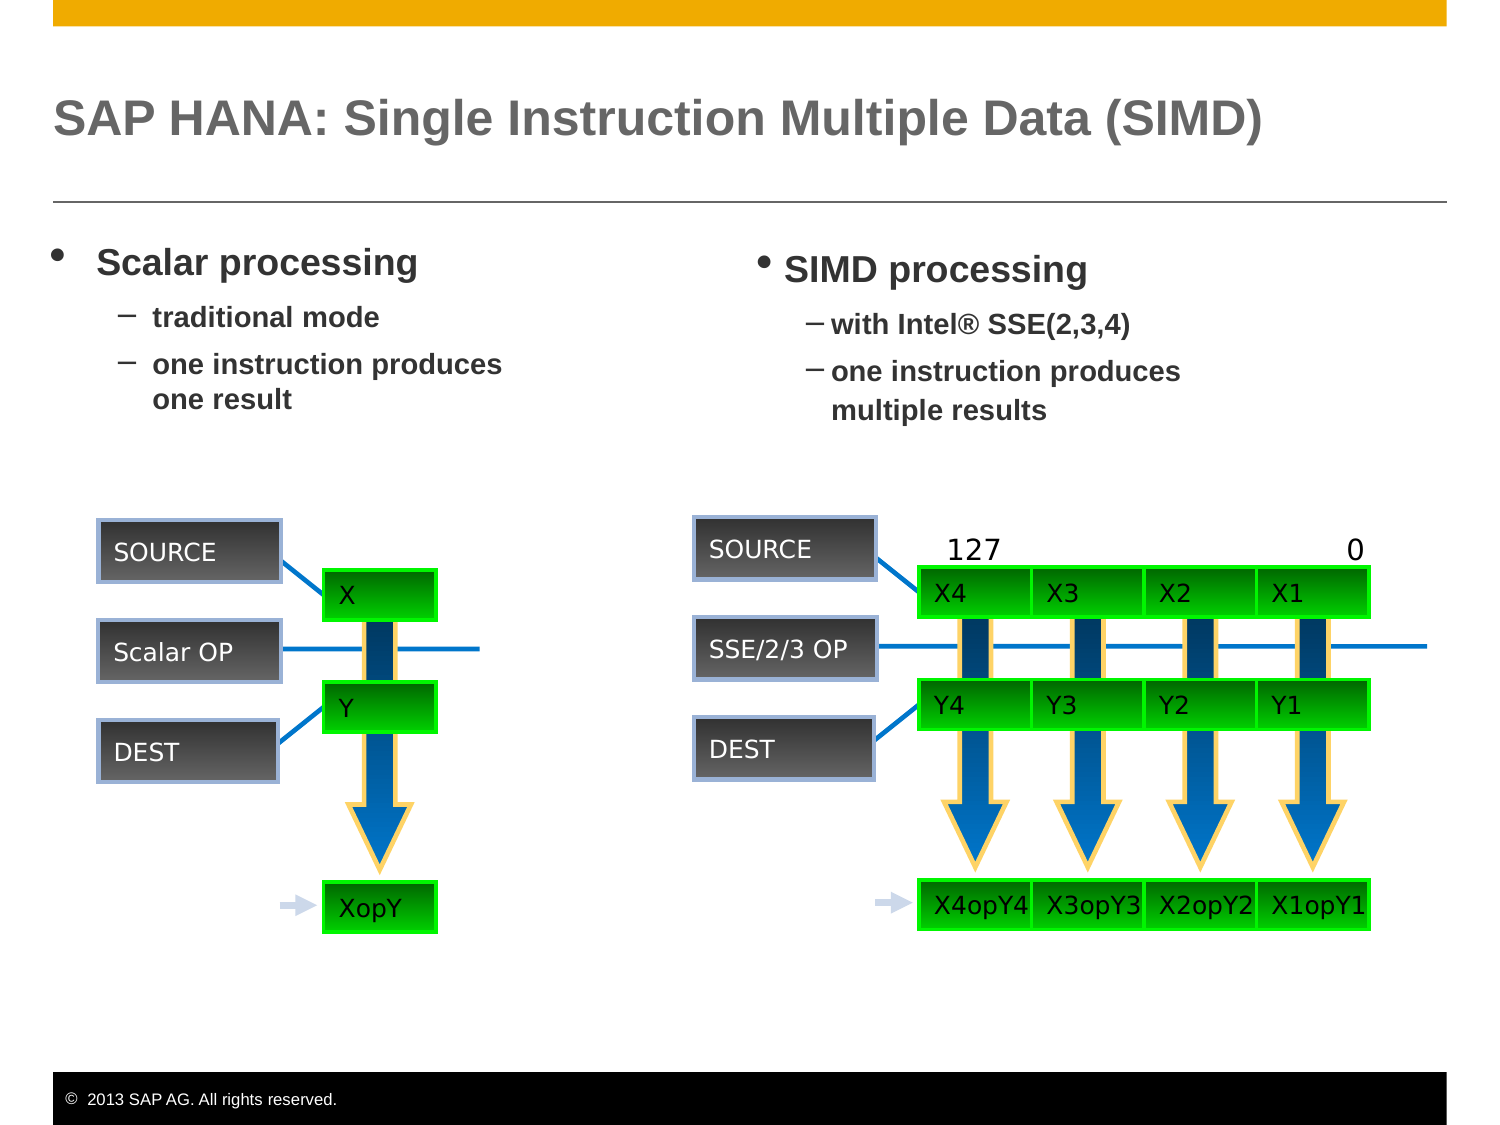

# SAP HANA: Single Instruction Multiple Data (SIMD)
Scalar processing
traditional mode
one instruction produces
one result
SIMD processing
with Intel® SSE(2,3,4)
one instruction produces
multiple results
SOURCE
SOURCE
127
0

X4
X3
X2
X1
X

SSE/2/3 OP
Scalar OP

Y4
Y3
Y2
Y1
Y

DEST
DEST
X4opY4
X3opY3
X2opY2
X1opY1
XopY